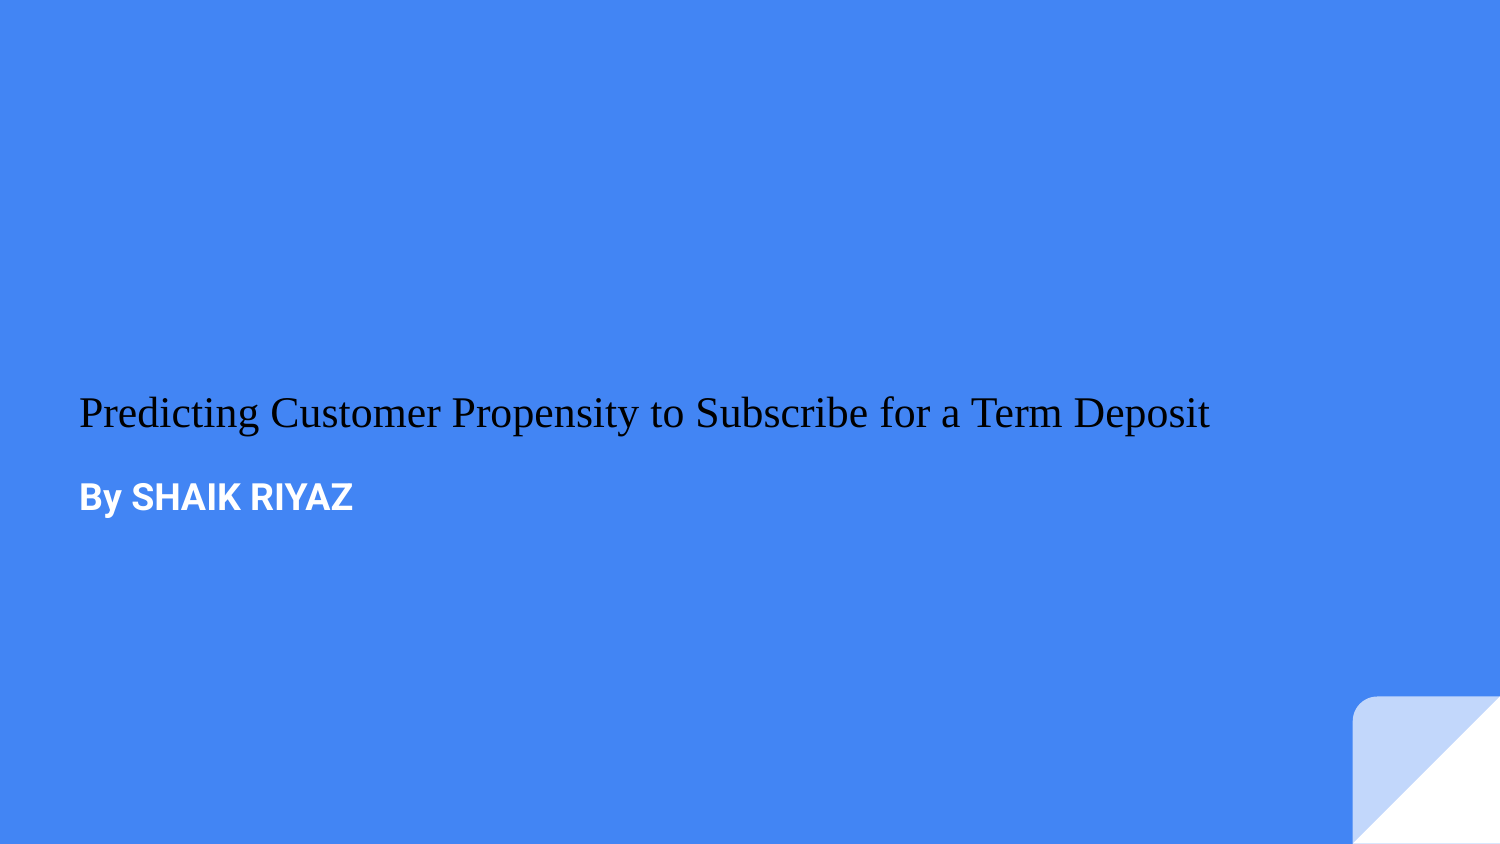

# Predicting Customer Propensity to Subscribe for a Term Deposit
By SHAIK RIYAZ